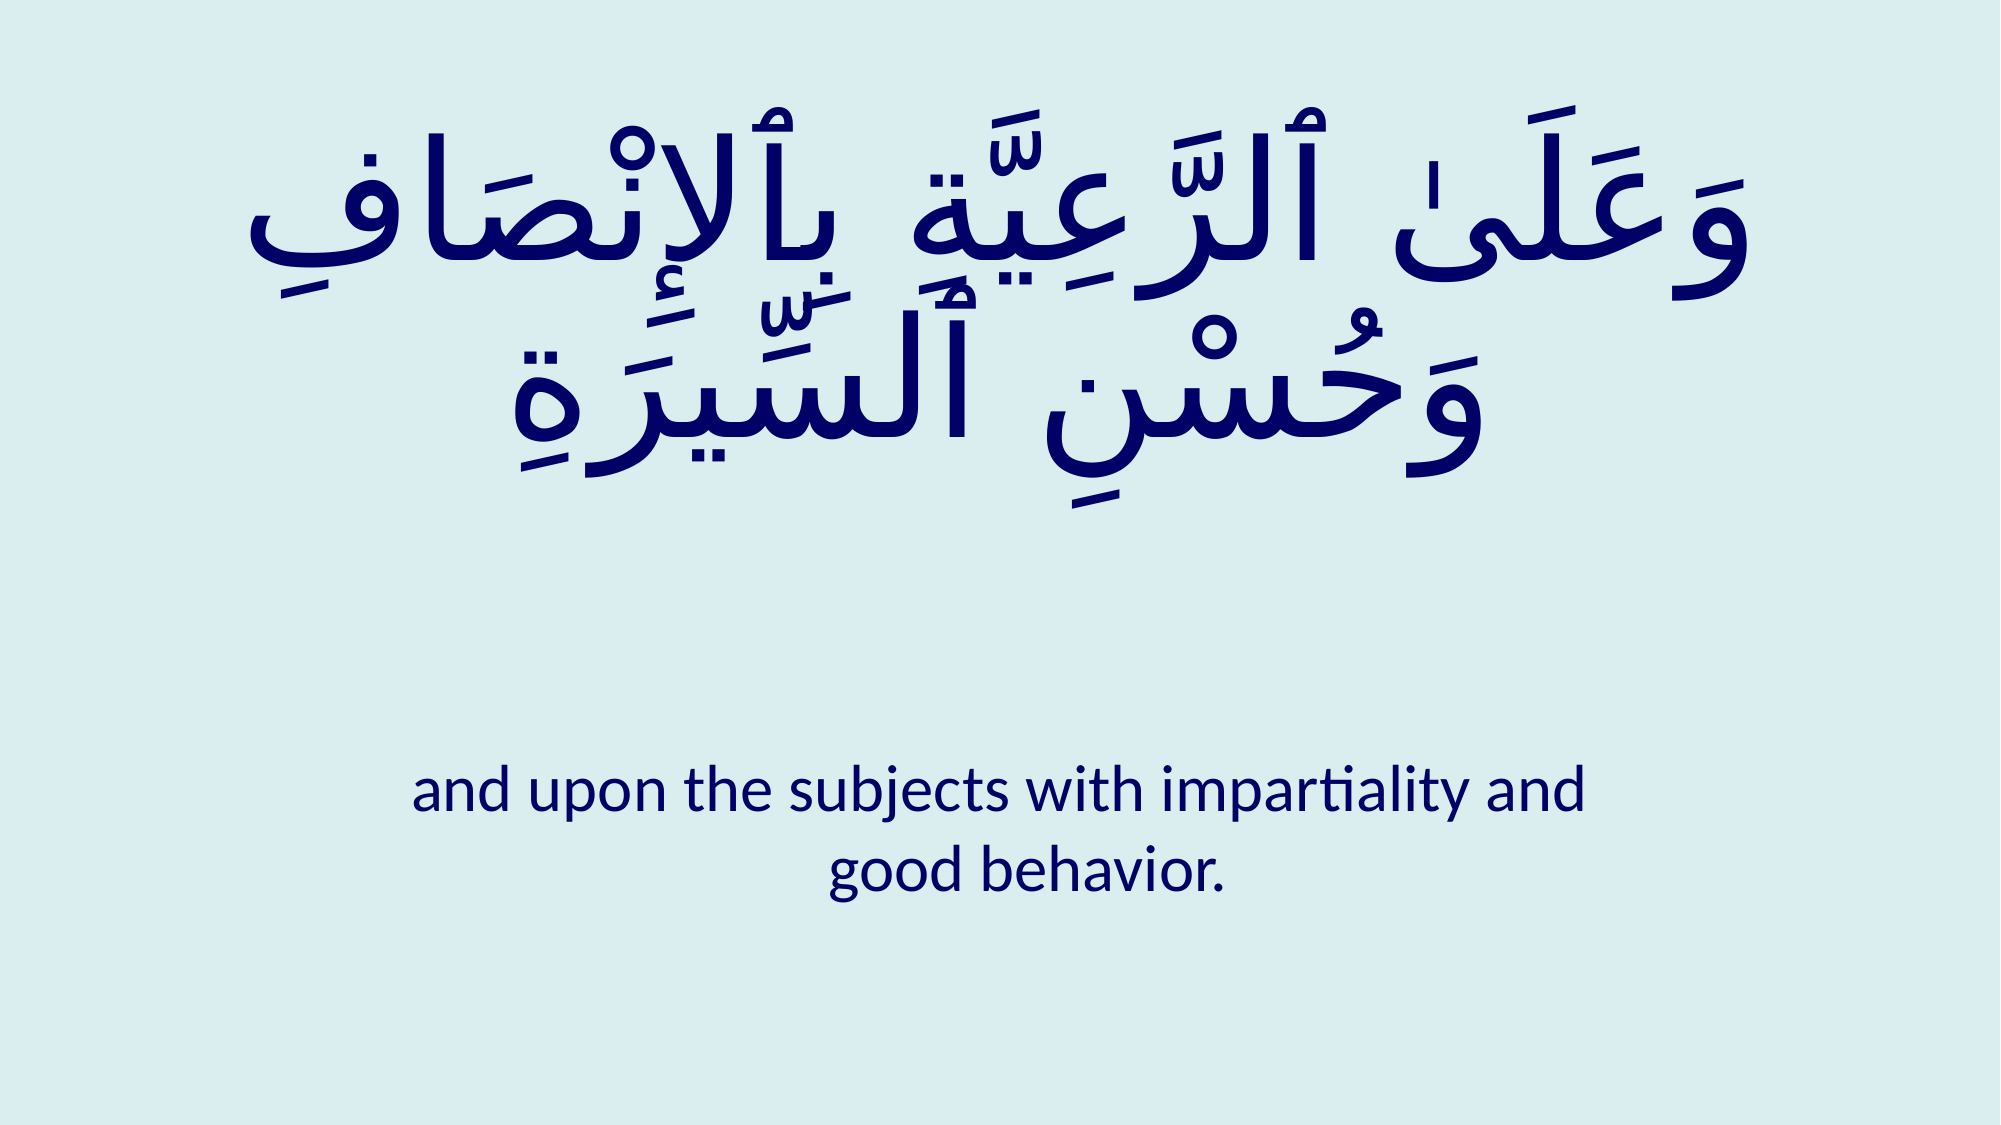

# وَعَلَىٰ ٱلرَّعِيَّةِ بِٱلإِنْصَافِ وَحُسْنِ ٱلسِّيرَةِ
and upon the subjects with impartiality and good behavior.